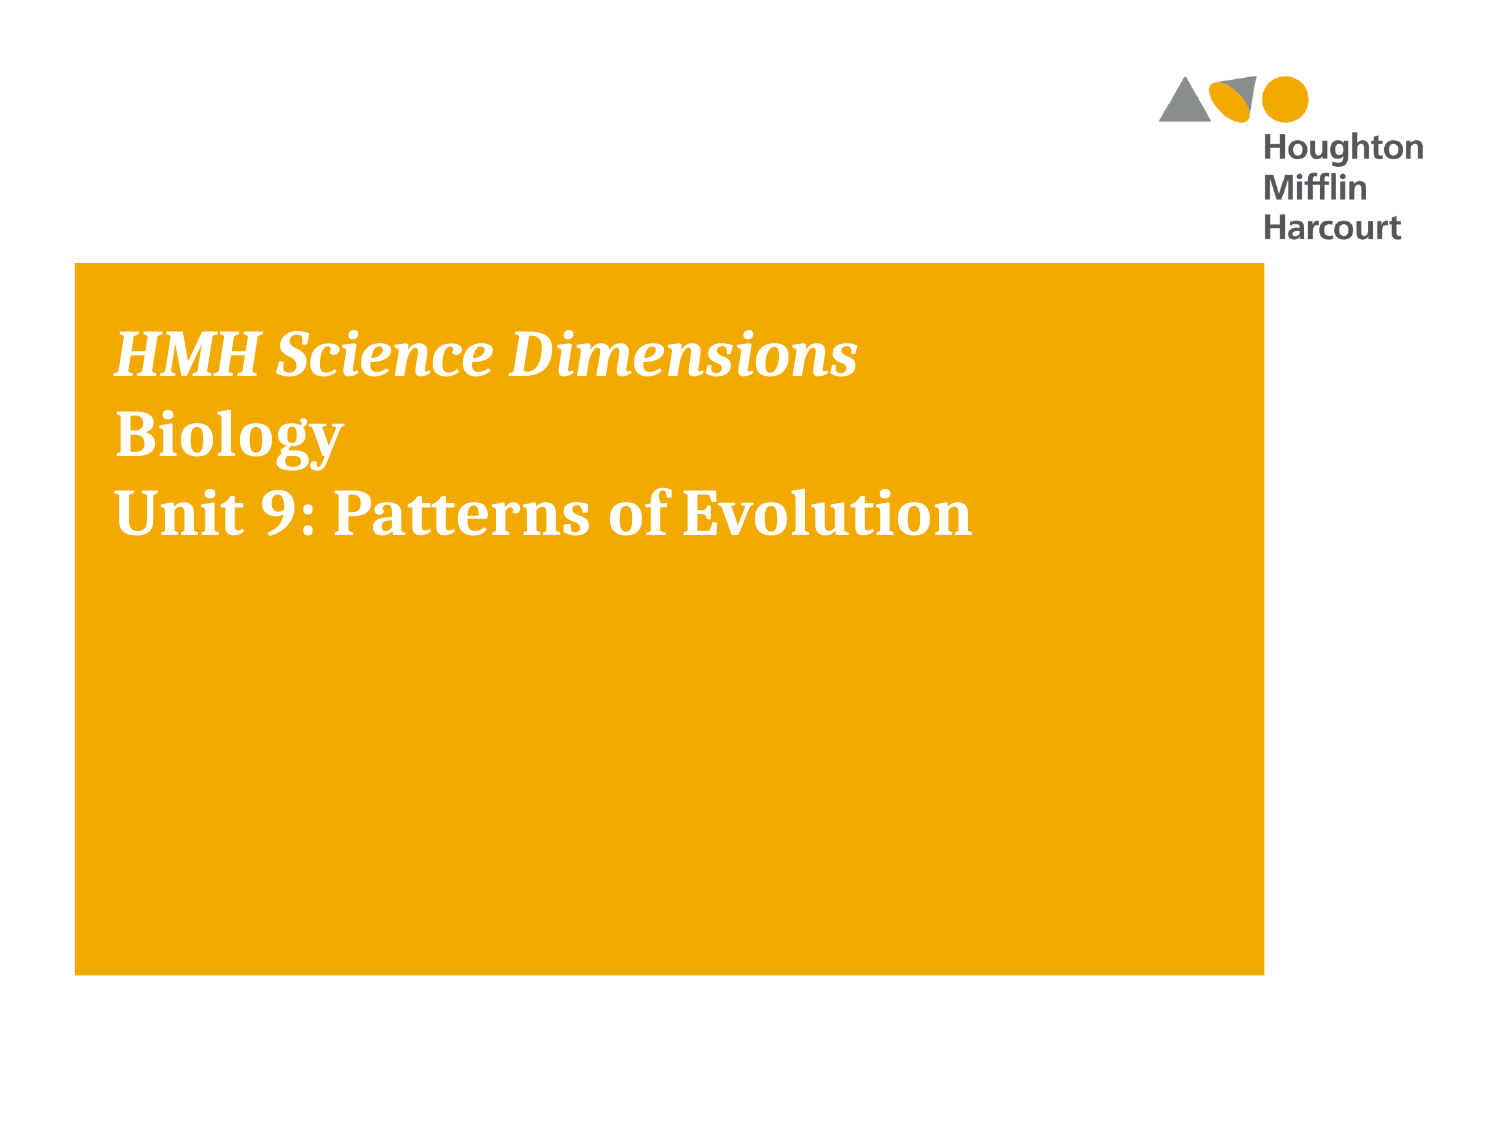

HMH Science Dimensions
Biology
Unit 9: Patterns of Evolution